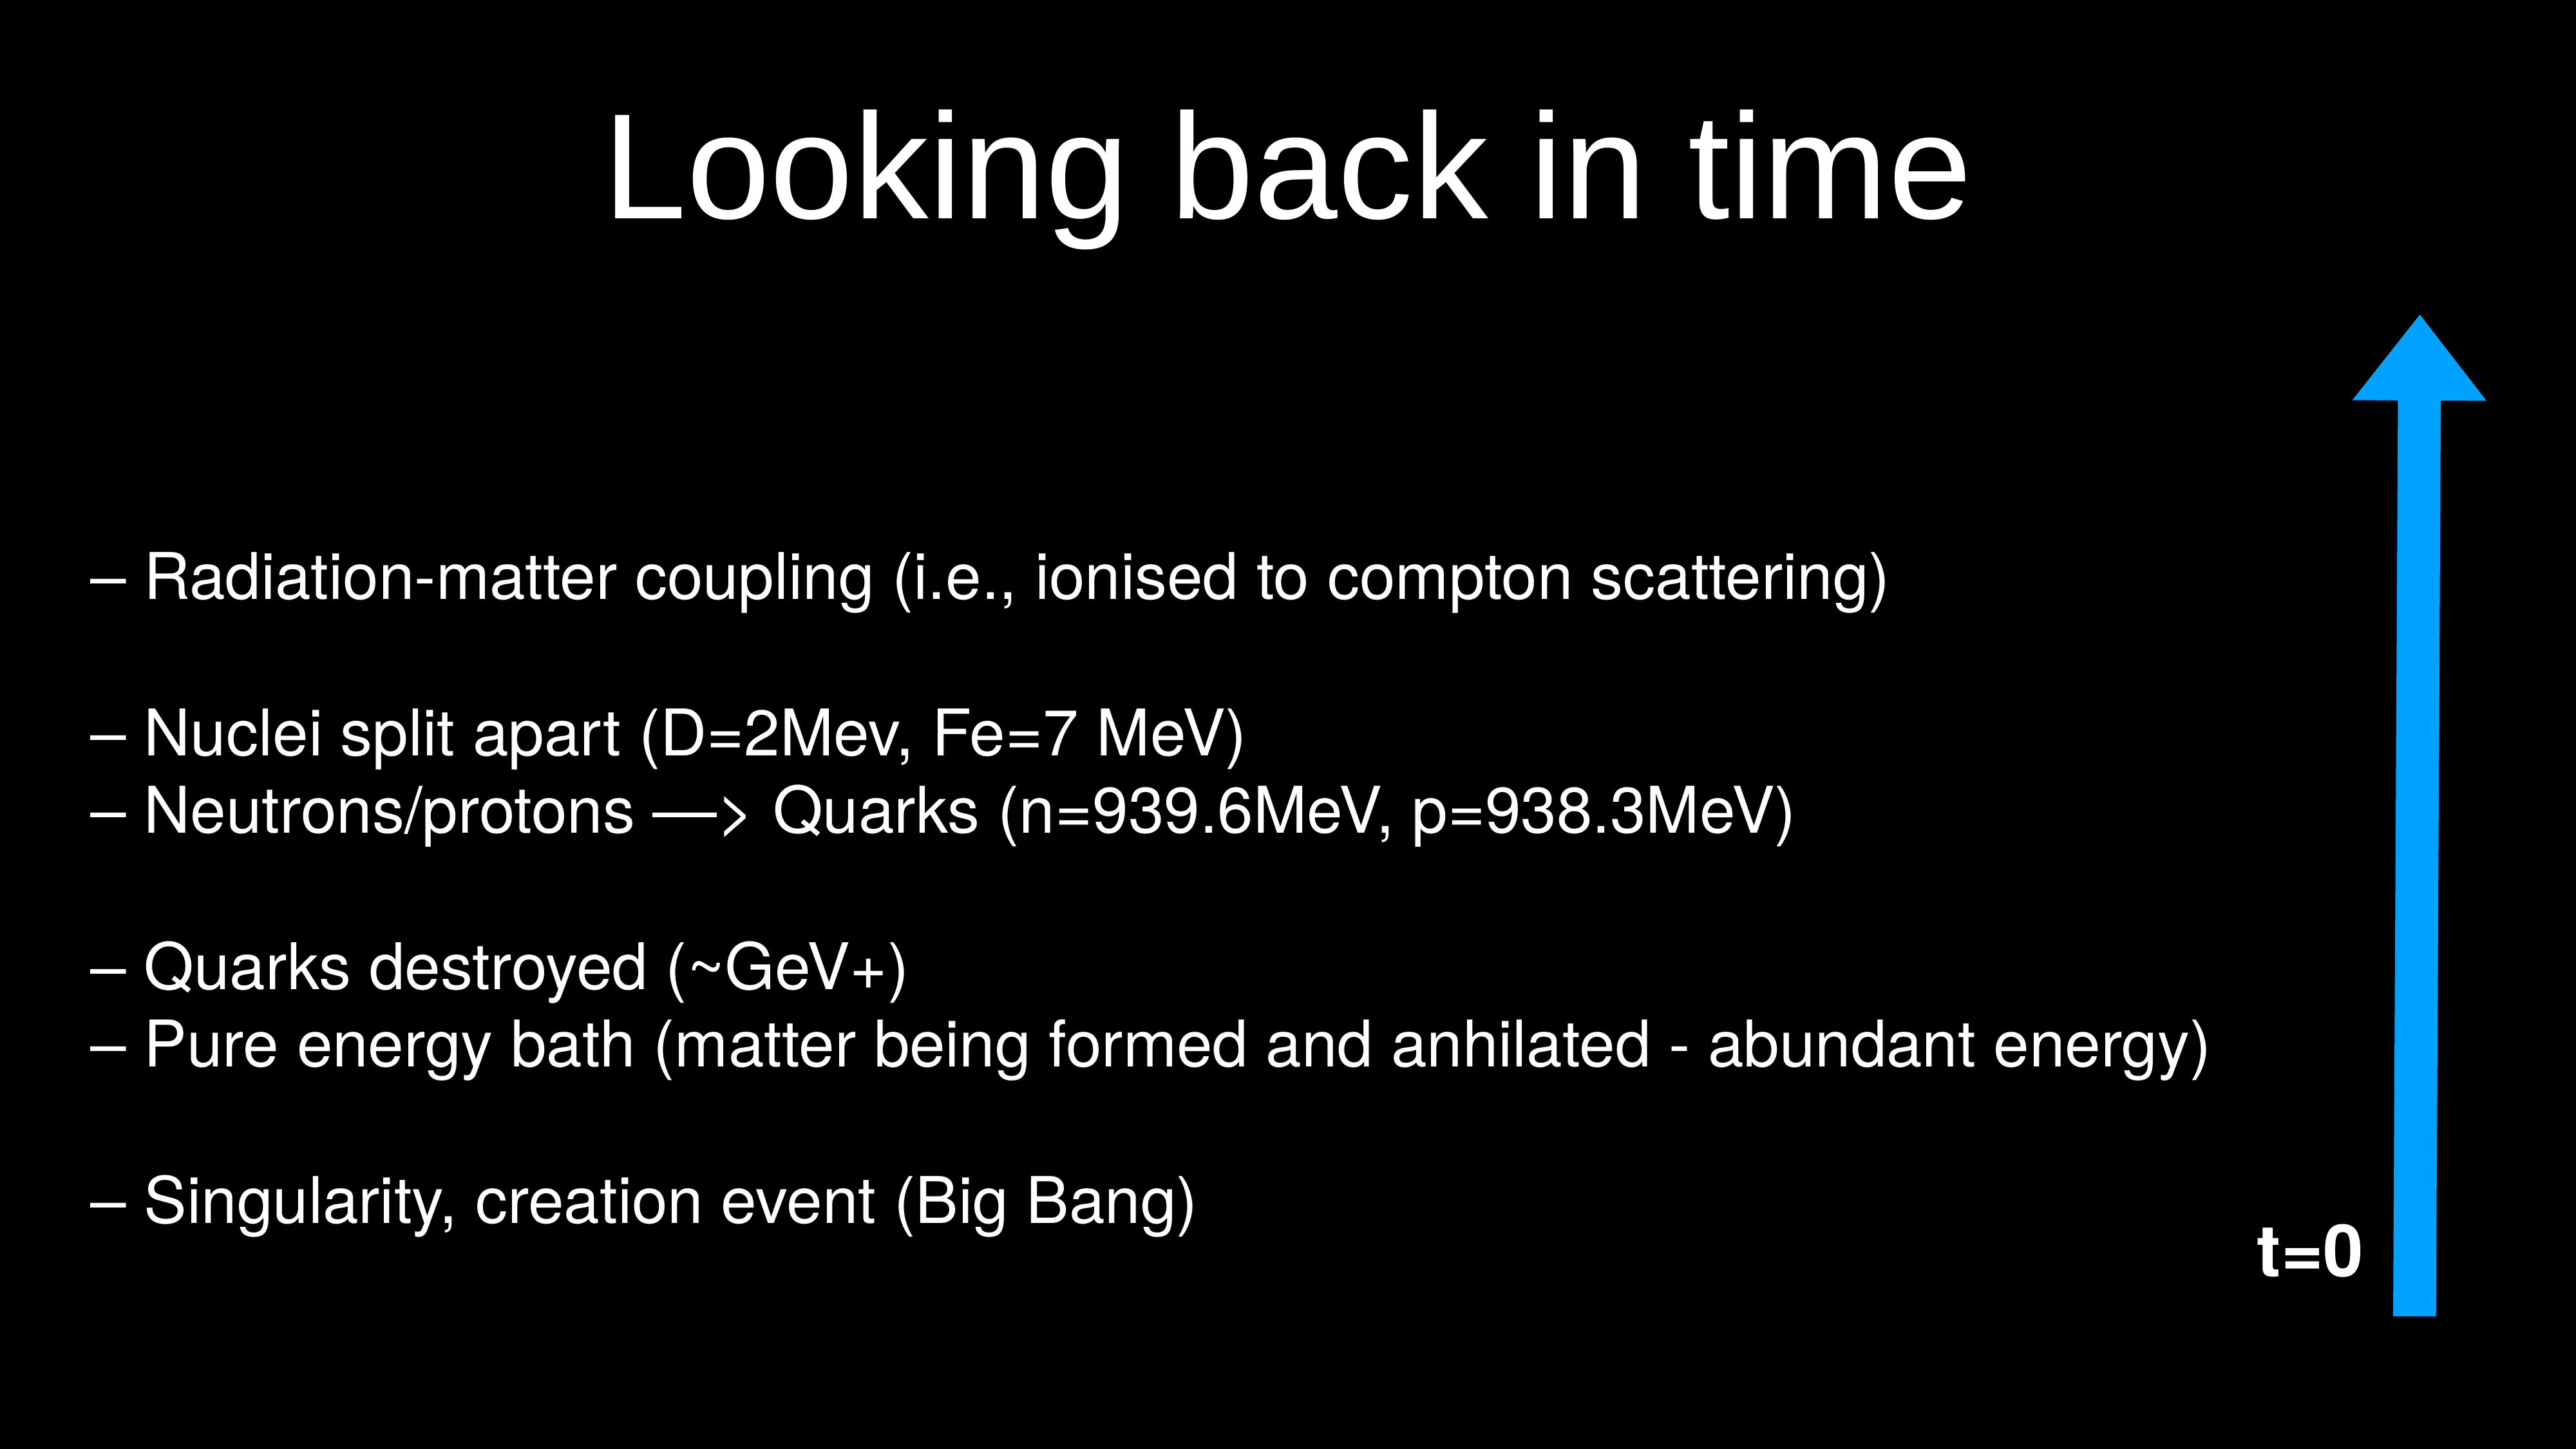

# Looking back in time
– Radiation-matter coupling (i.e., ionised to compton scattering)
– Nuclei split apart (D=2Mev, Fe=7 MeV)
– Neutrons/protons —> Quarks (n=939.6MeV, p=938.3MeV)
– Quarks destroyed (~GeV+)
– Pure energy bath (matter being formed and anhilated - abundant energy)
– Singularity, creation event (Big Bang)

t=0